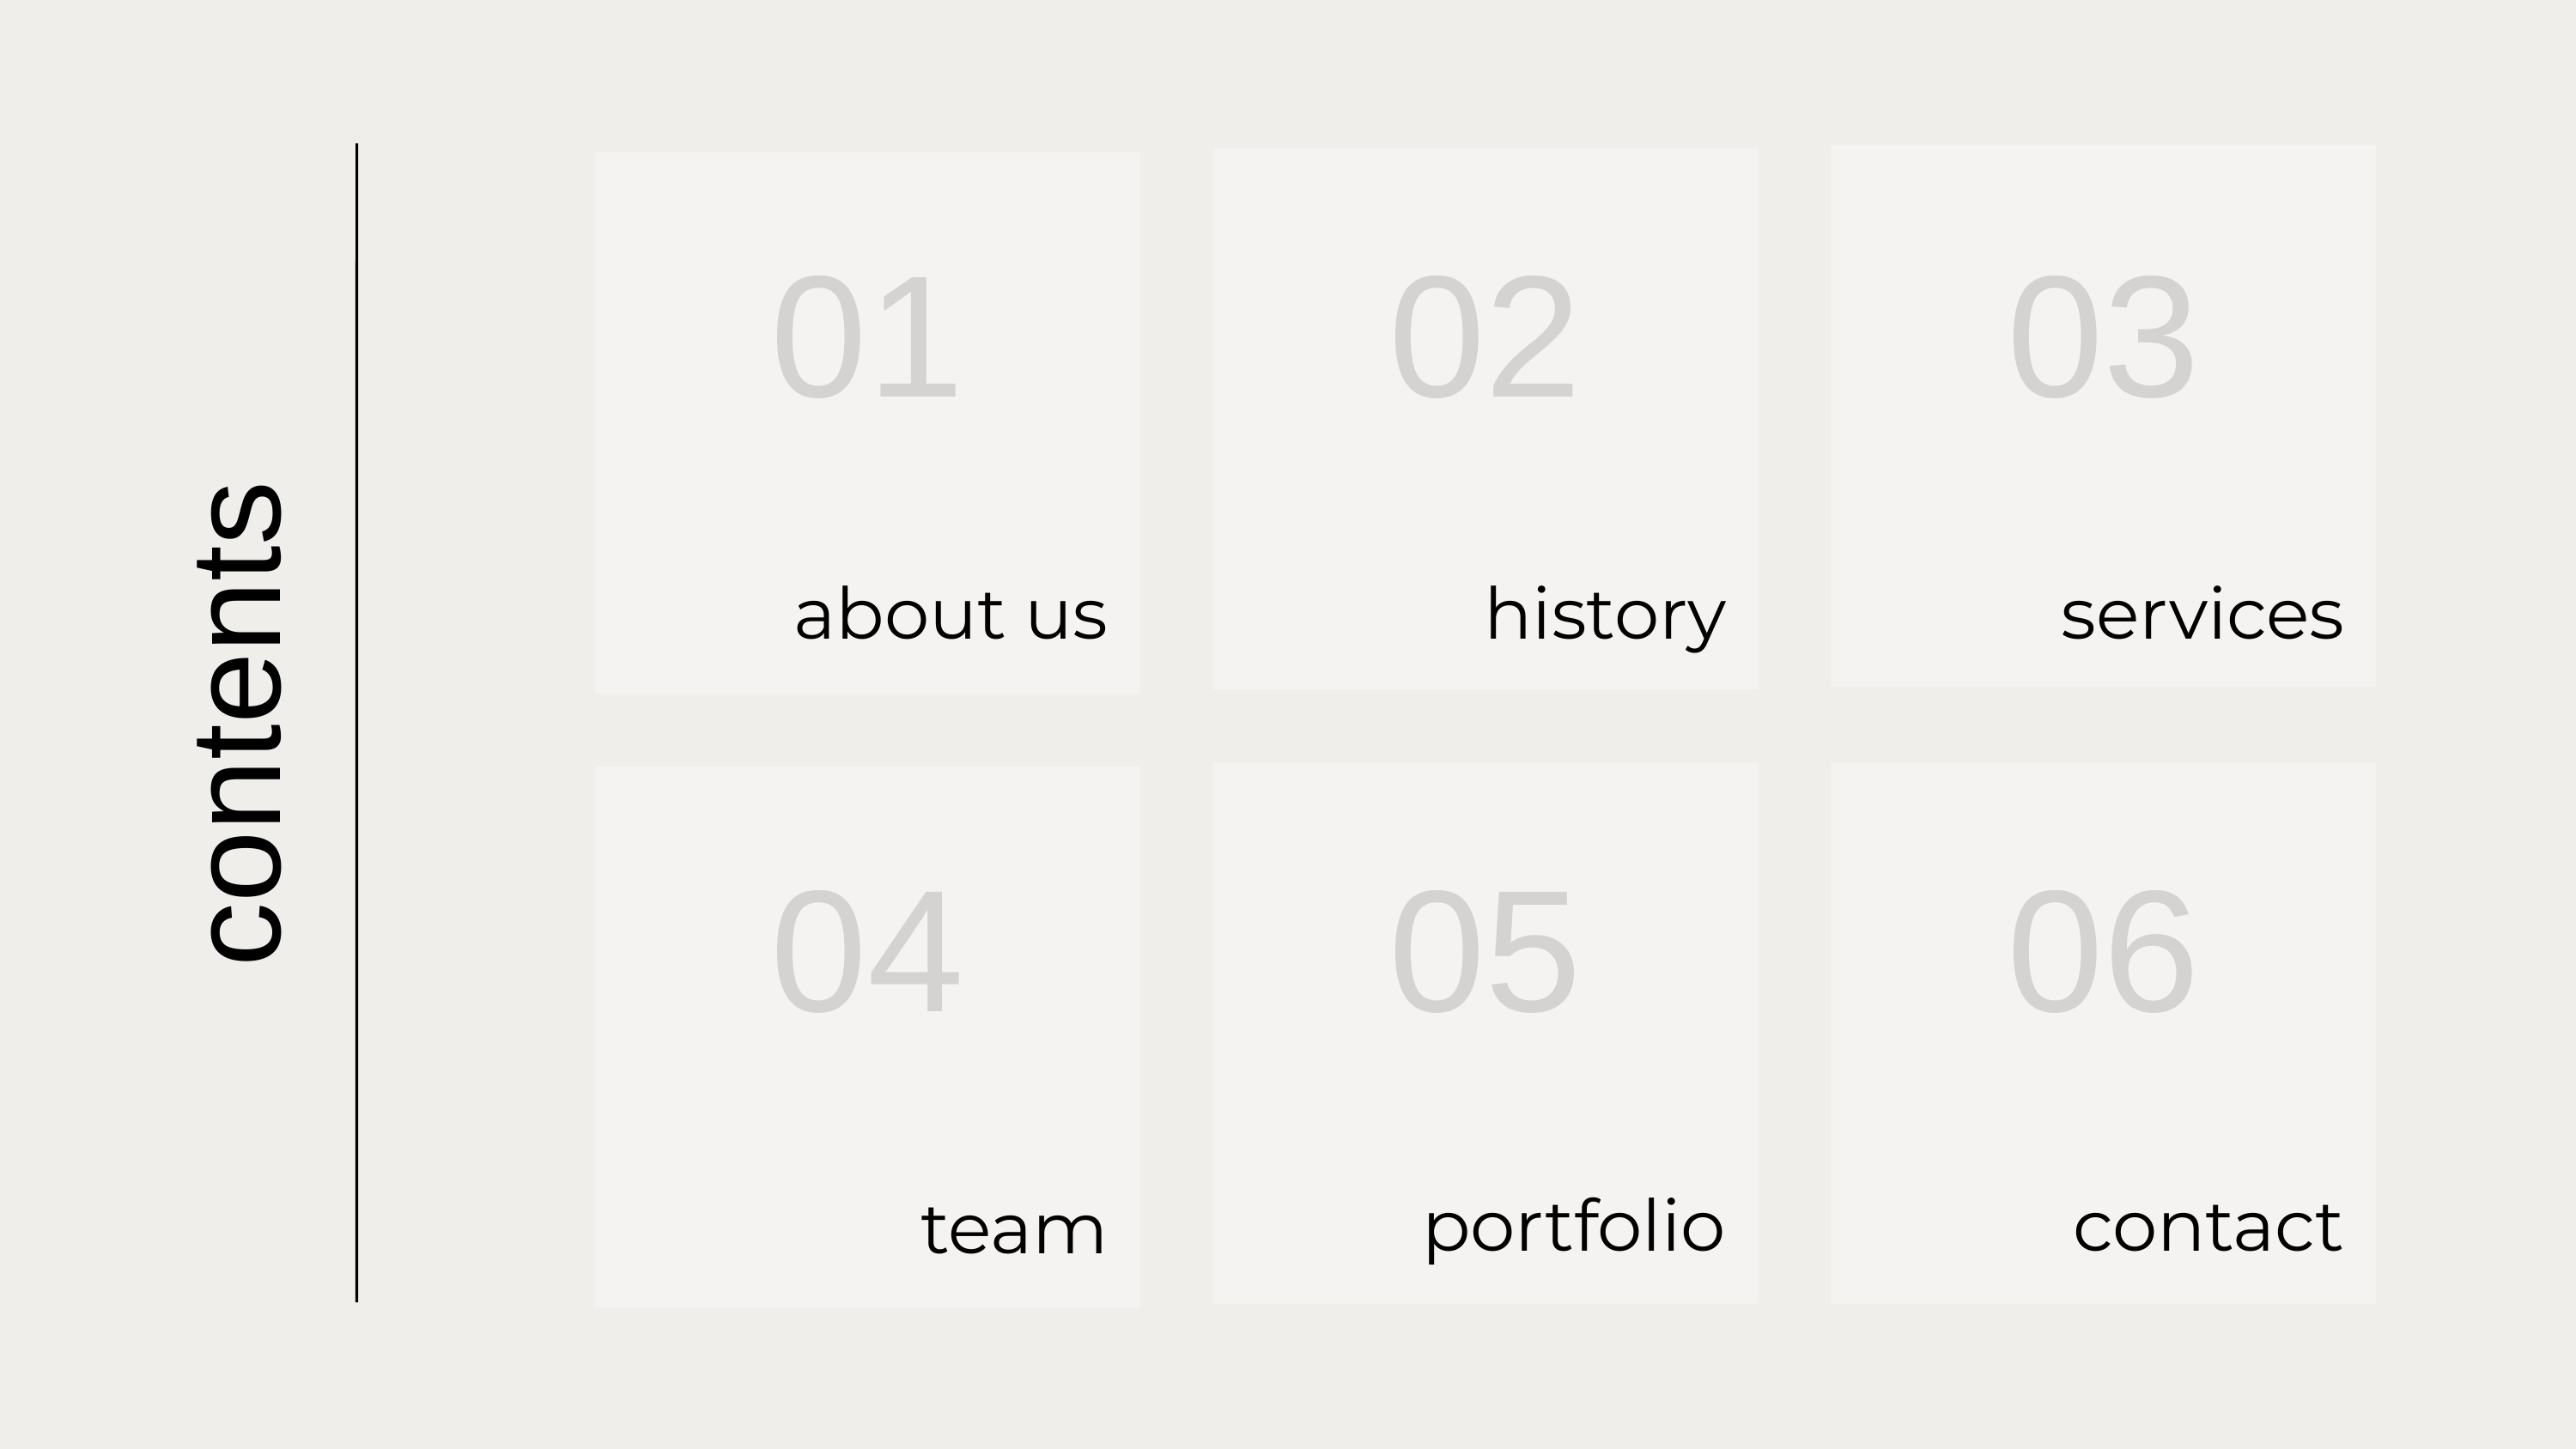

01
02
03
about us
history
services
contents

04
05
06
portfolio
contact
team